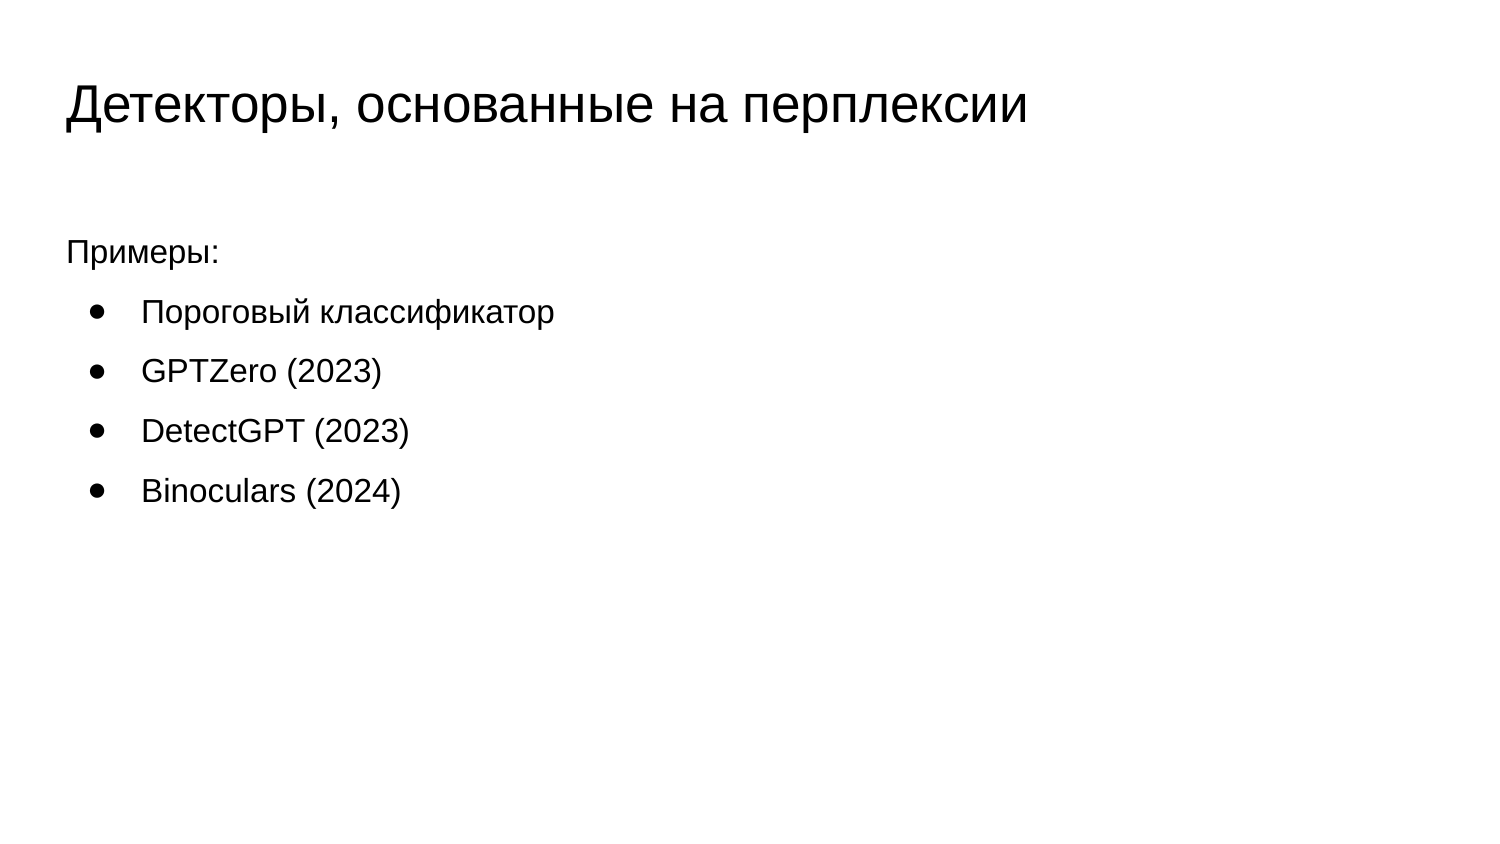

# Детекторы, основанные на перплексии
Примеры:
Пороговый классификатор
GPTZero (2023)
DetectGPT (2023)
Binoculars (2024)